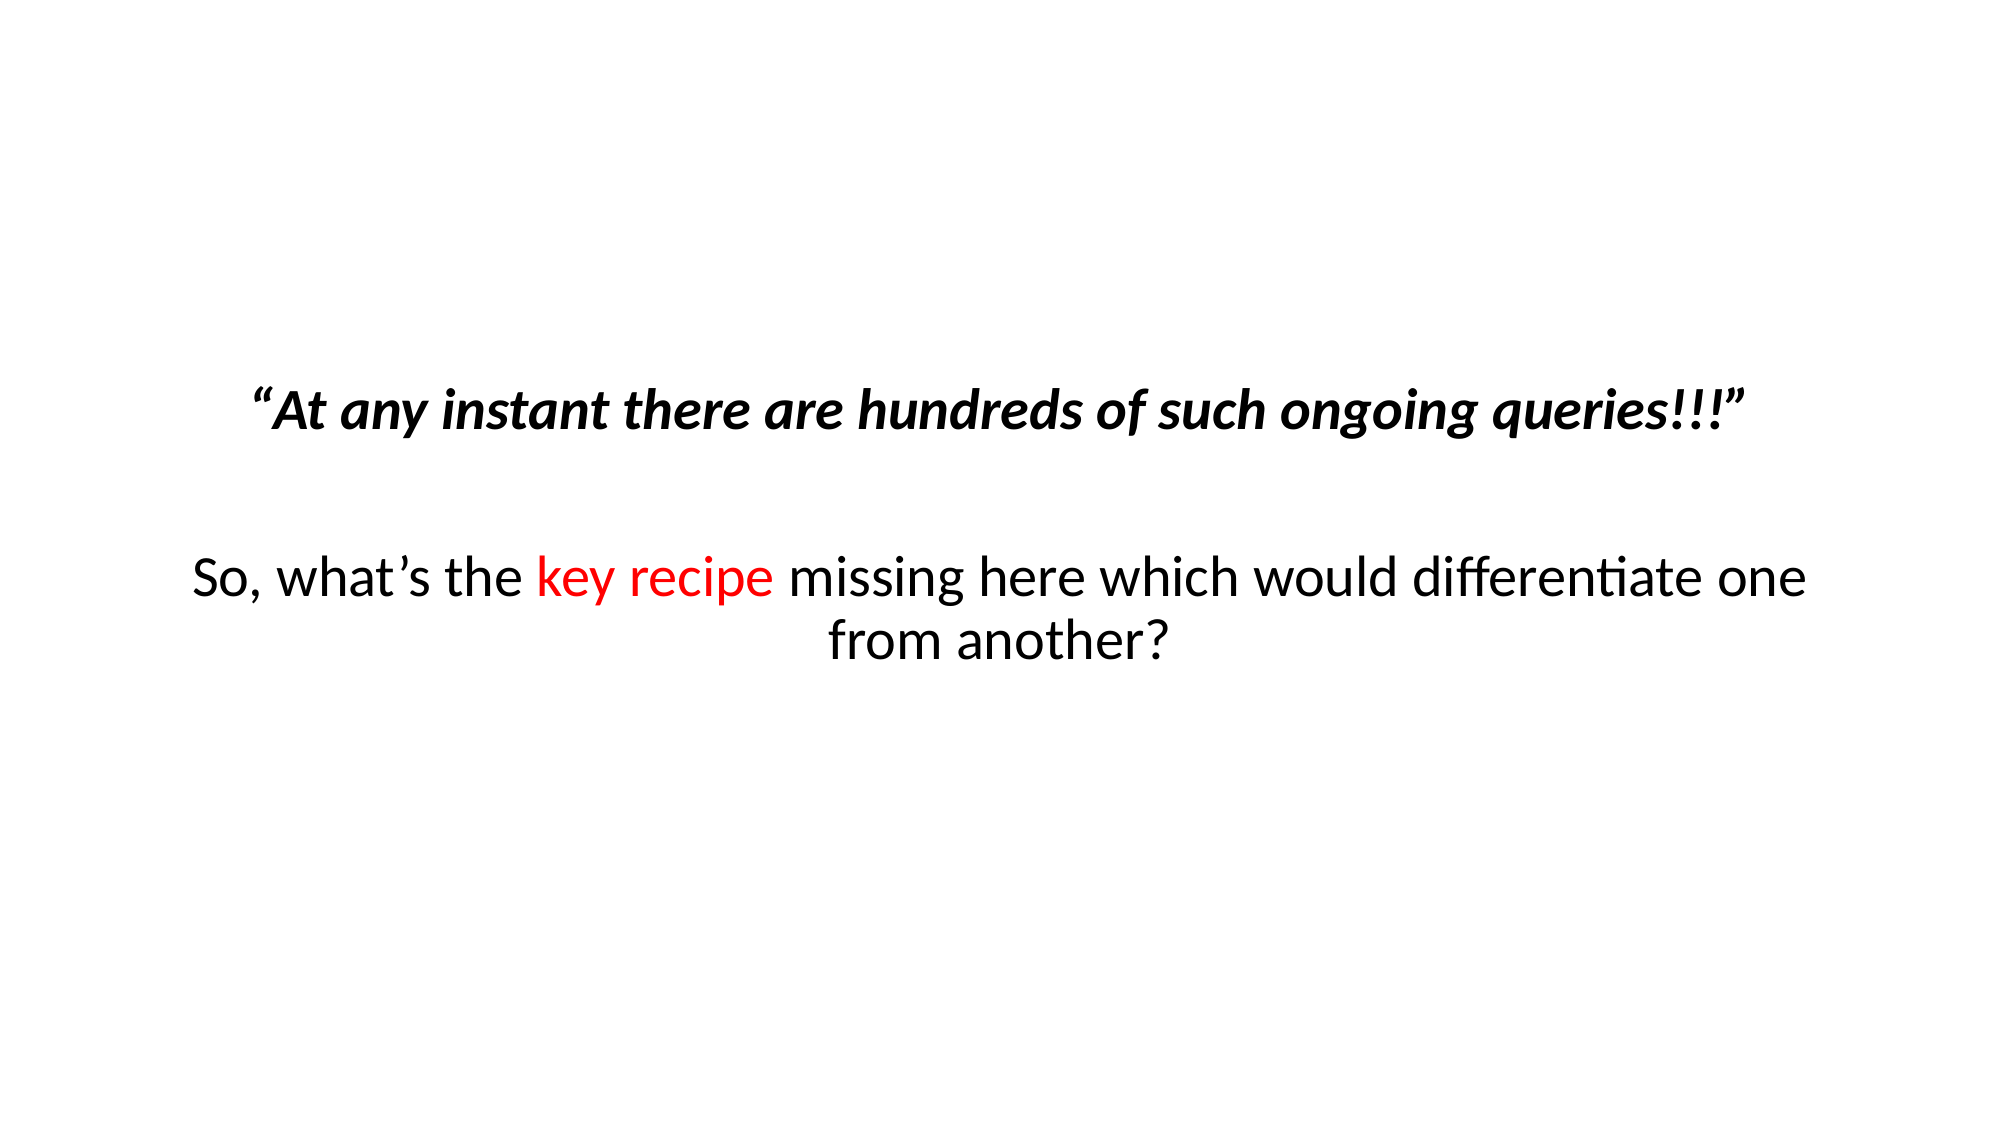

“At any instant there are hundreds of such ongoing queries!!!”

So, what’s the key recipe missing here which would differentiate one from another?